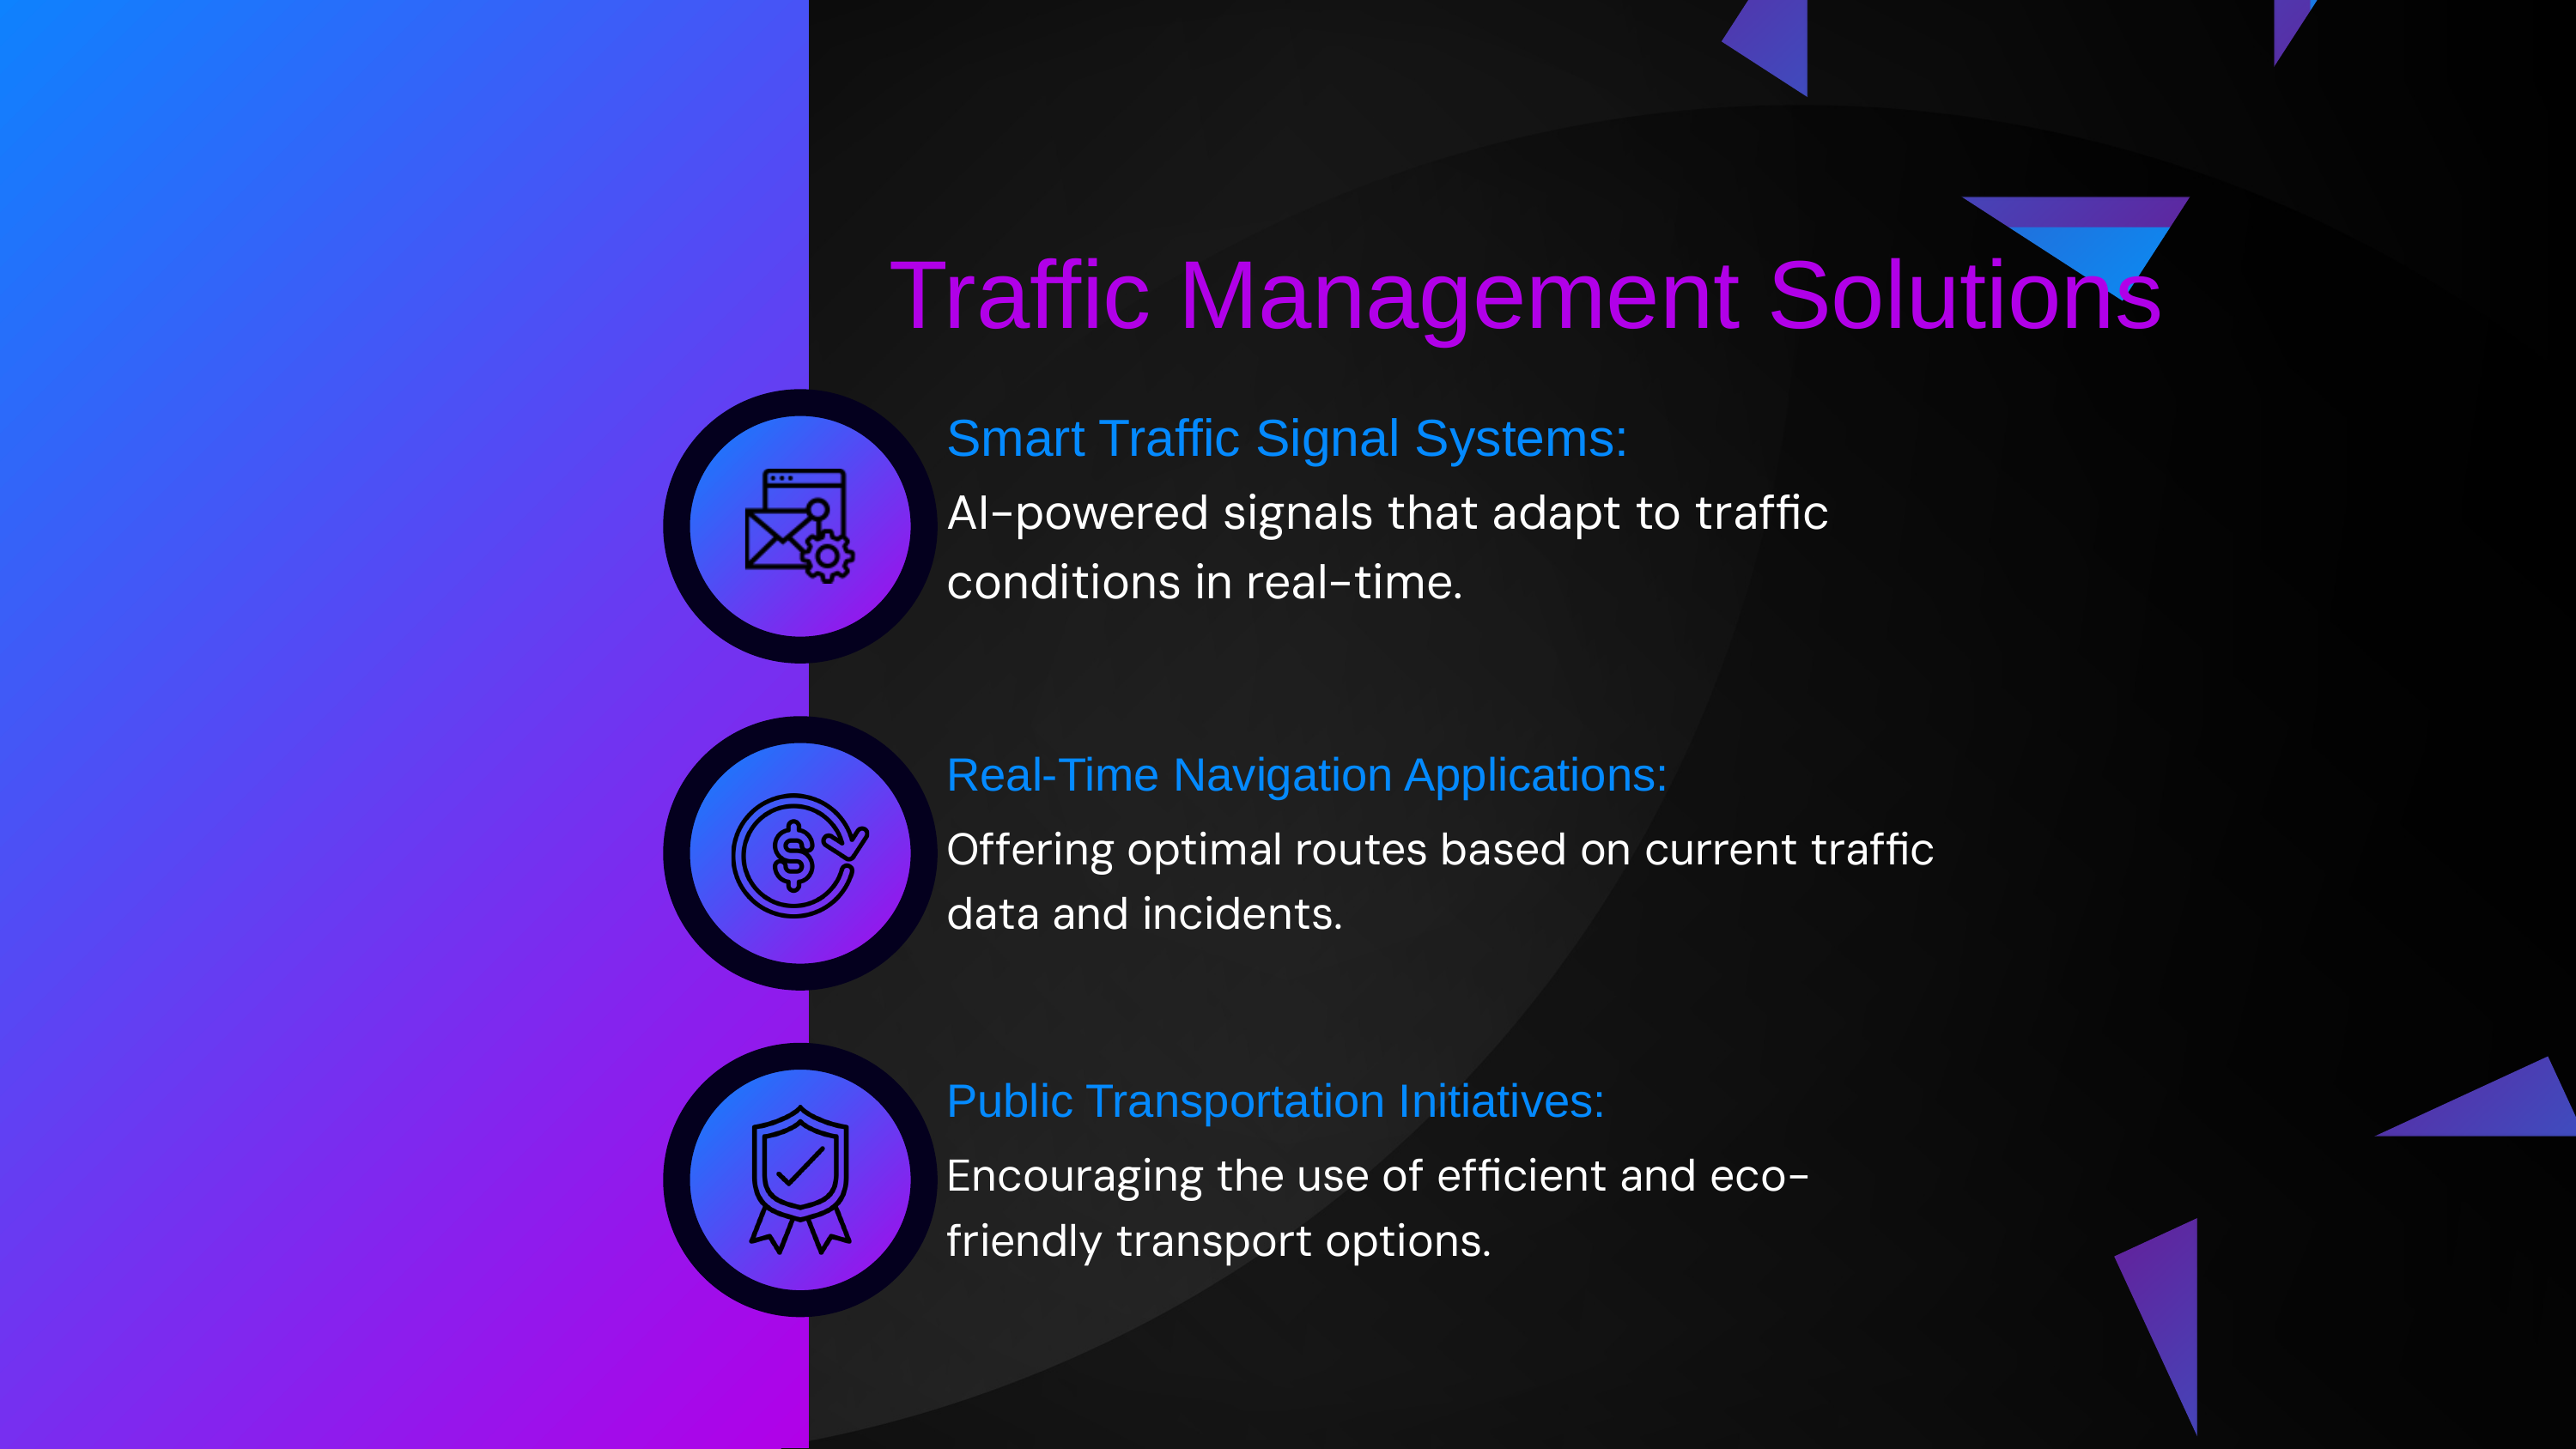

Traffic Management Solutions

Smart Traffic Signal Systems:

AI-powered signals that adapt to traffic conditions in real-time.

Real-Time Navigation Applications:

Offering optimal routes based on current traffic data and incidents.

Public Transportation Initiatives:

Encouraging the use of efficient and eco-friendly transport options.